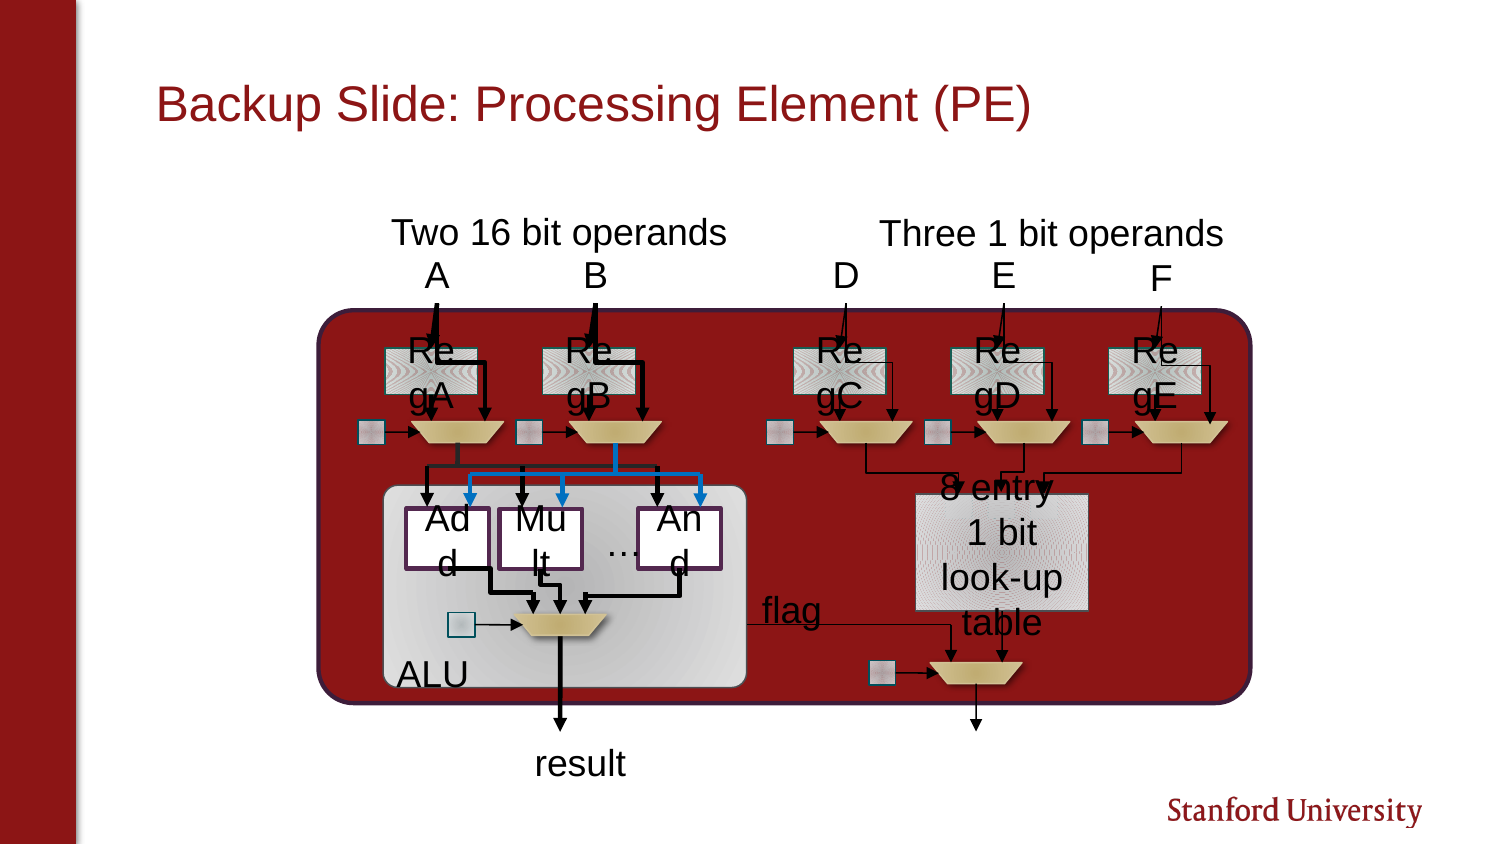

# Backup Slide: Processing Element (PE)
Two 16 bit operands
Three 1 bit operands
A
RegA

B
RegB

D
RegC

E
RegD

F
RegE

8 entry
1 bit look-up table

Add
And
Mult
…
flag

ALU

result